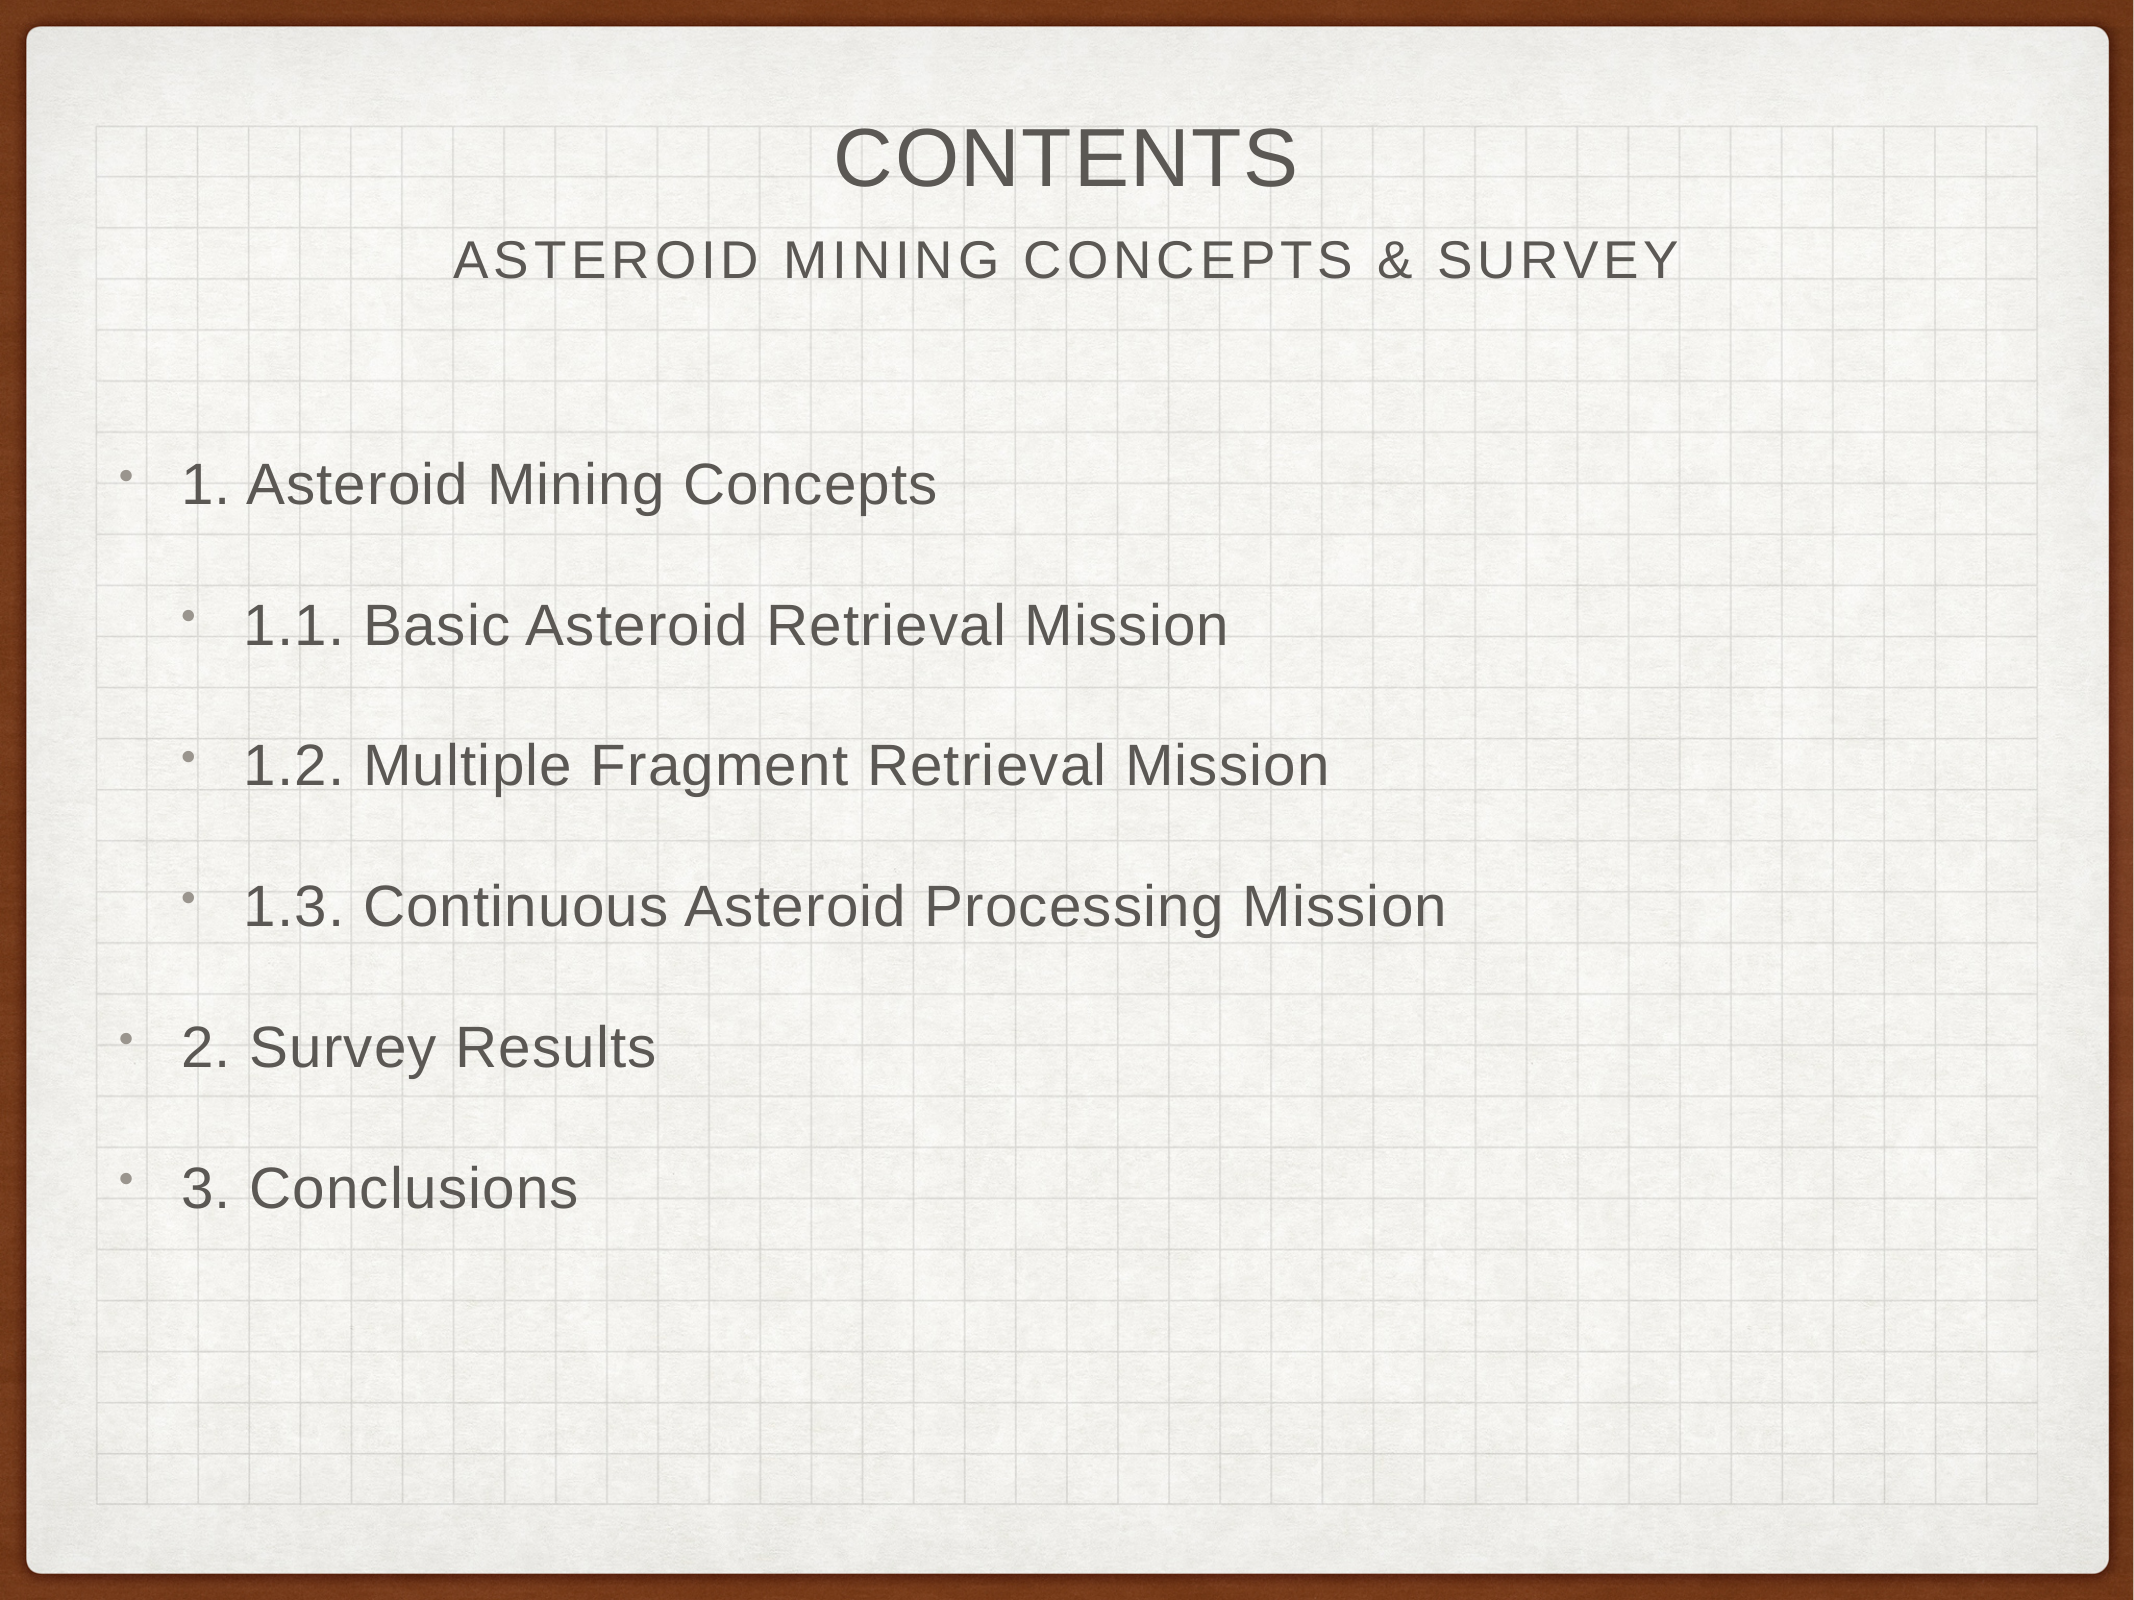

Contents
Asteroid Mining Concepts & Survey
1. Asteroid Mining Concepts
1.1. Basic Asteroid Retrieval Mission
1.2. Multiple Fragment Retrieval Mission
1.3. Continuous Asteroid Processing Mission
2. Survey Results
3. Conclusions